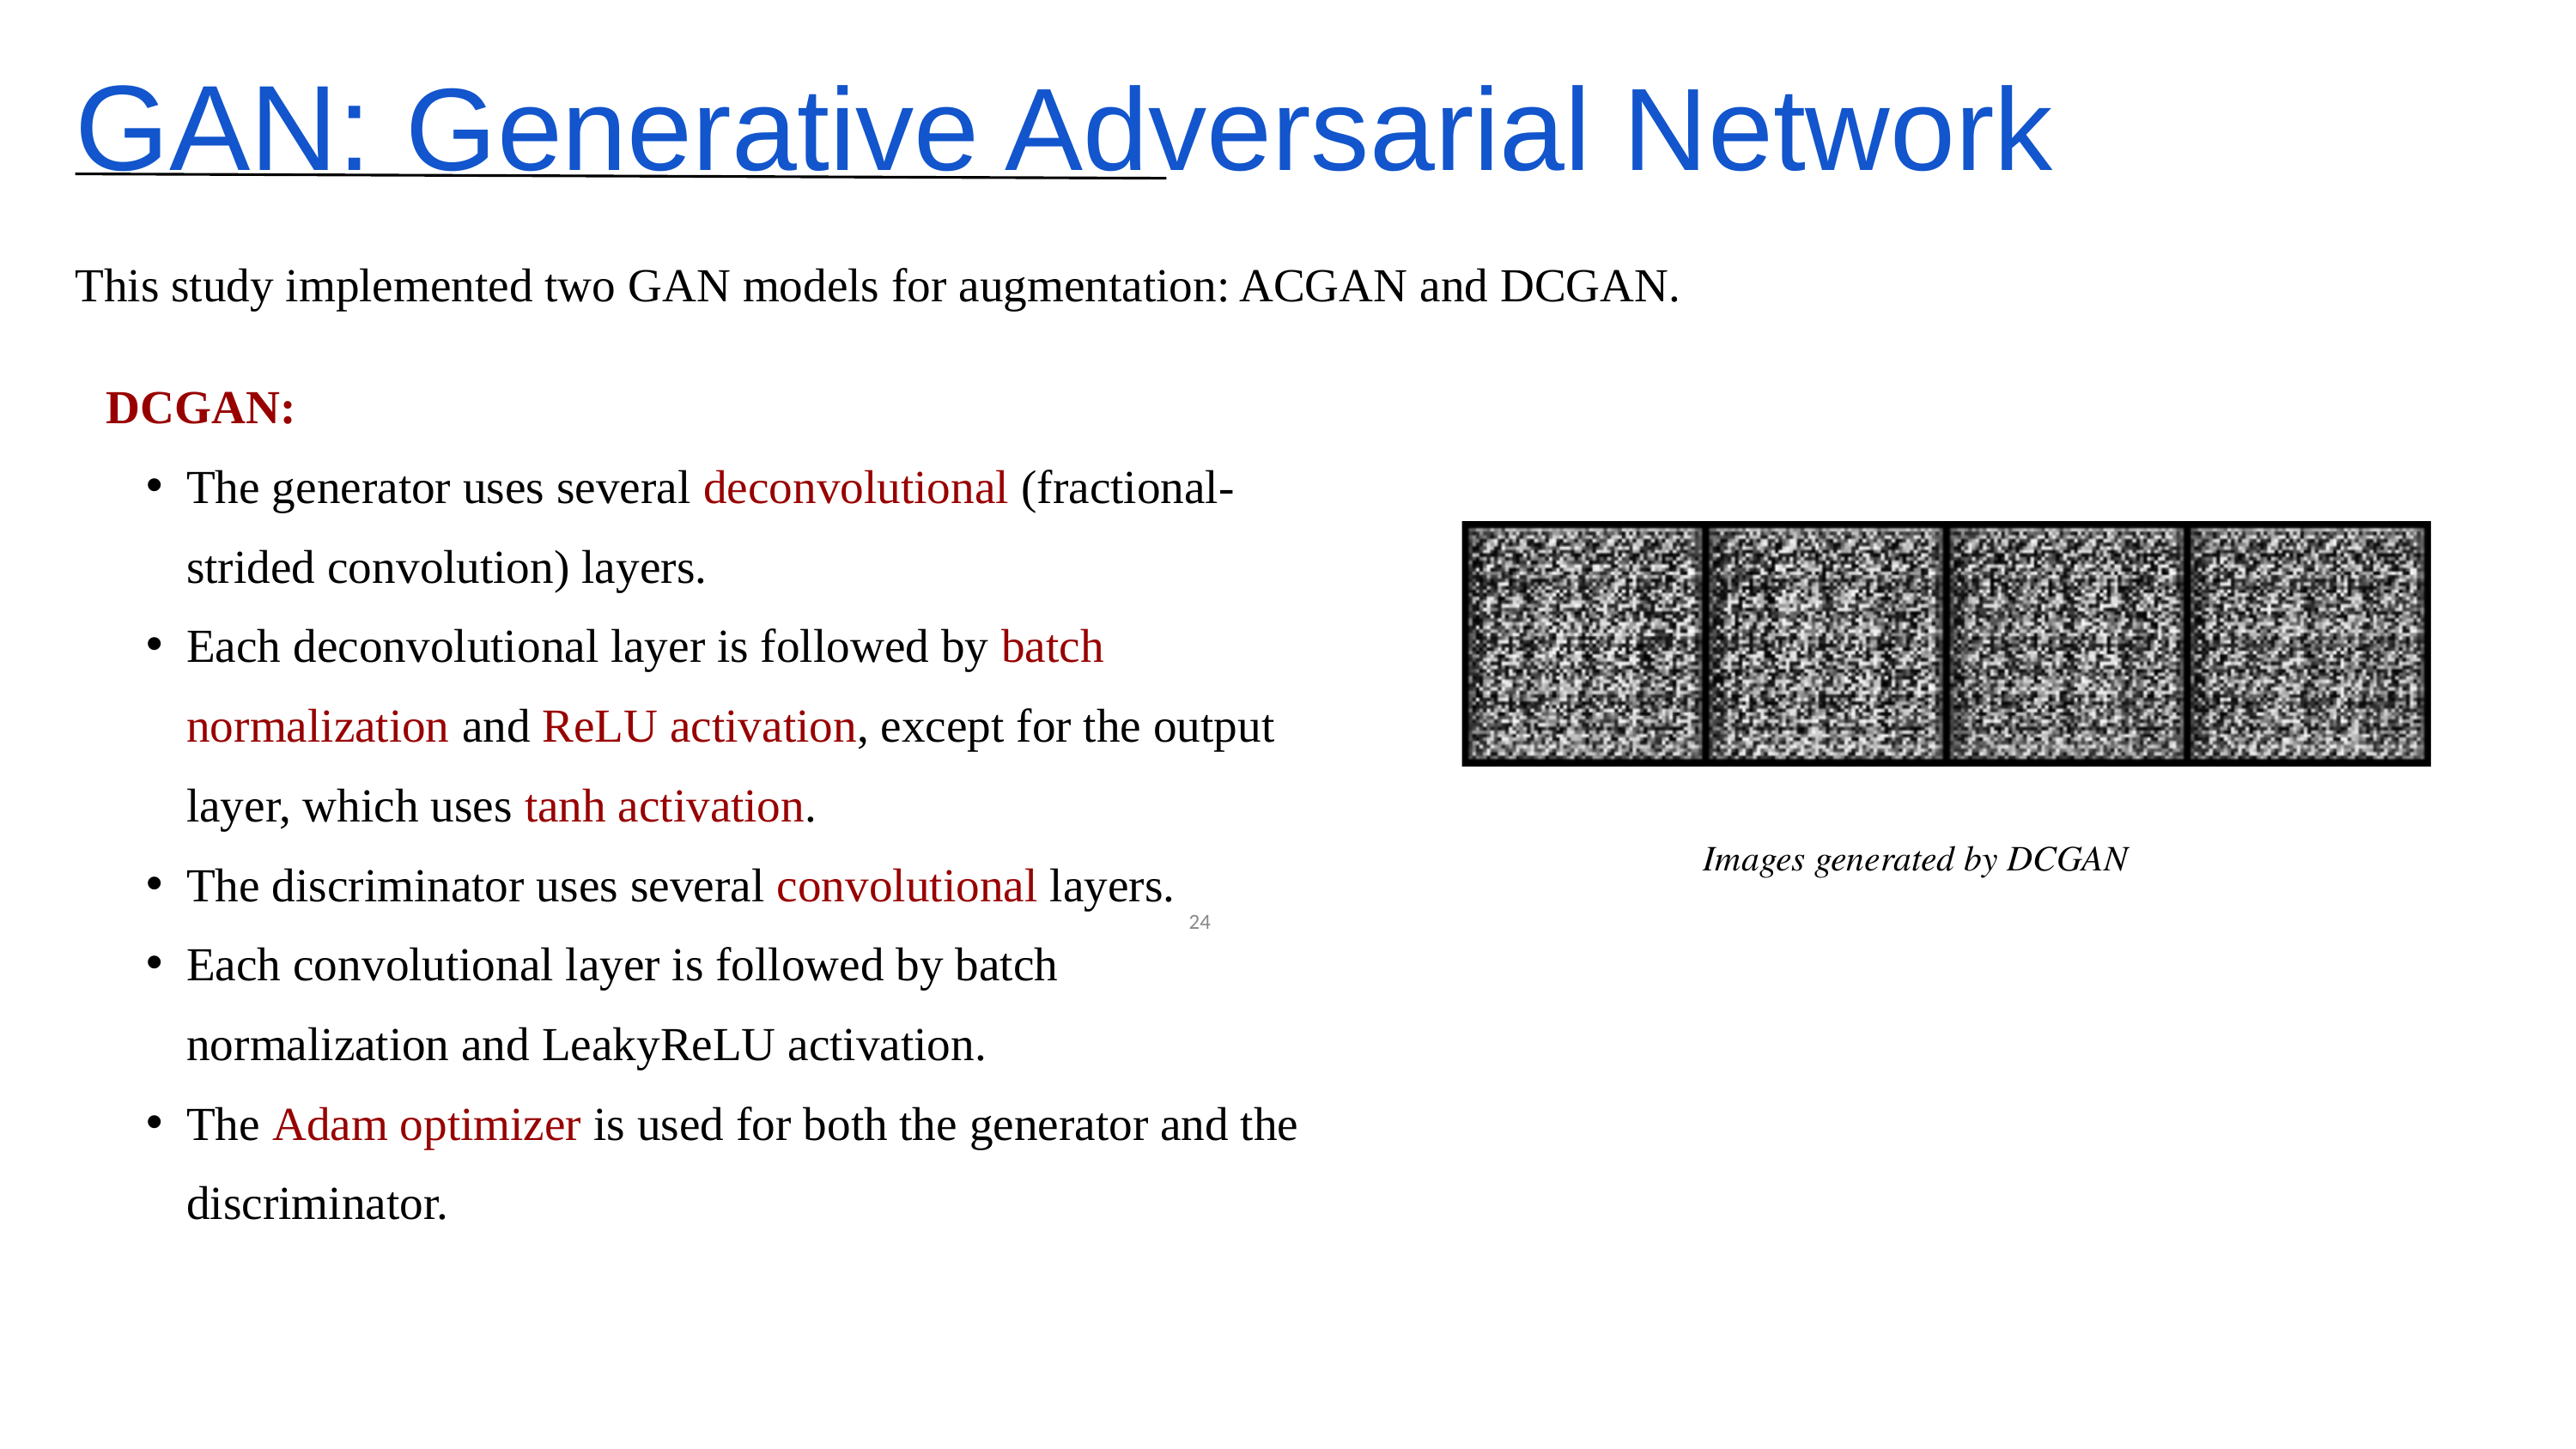

GAN: Generative Adversarial Network
This study implemented two GAN models for augmentation: ACGAN and DCGAN.
DCGAN:
The generator uses several deconvolutional (fractional-strided convolution) layers.
Each deconvolutional layer is followed by batch normalization and ReLU activation, except for the output layer, which uses tanh activation.
The discriminator uses several convolutional layers.
Each convolutional layer is followed by batch normalization and LeakyReLU activation.
The Adam optimizer is used for both the generator and the discriminator.

Images generated by DCGAN
24